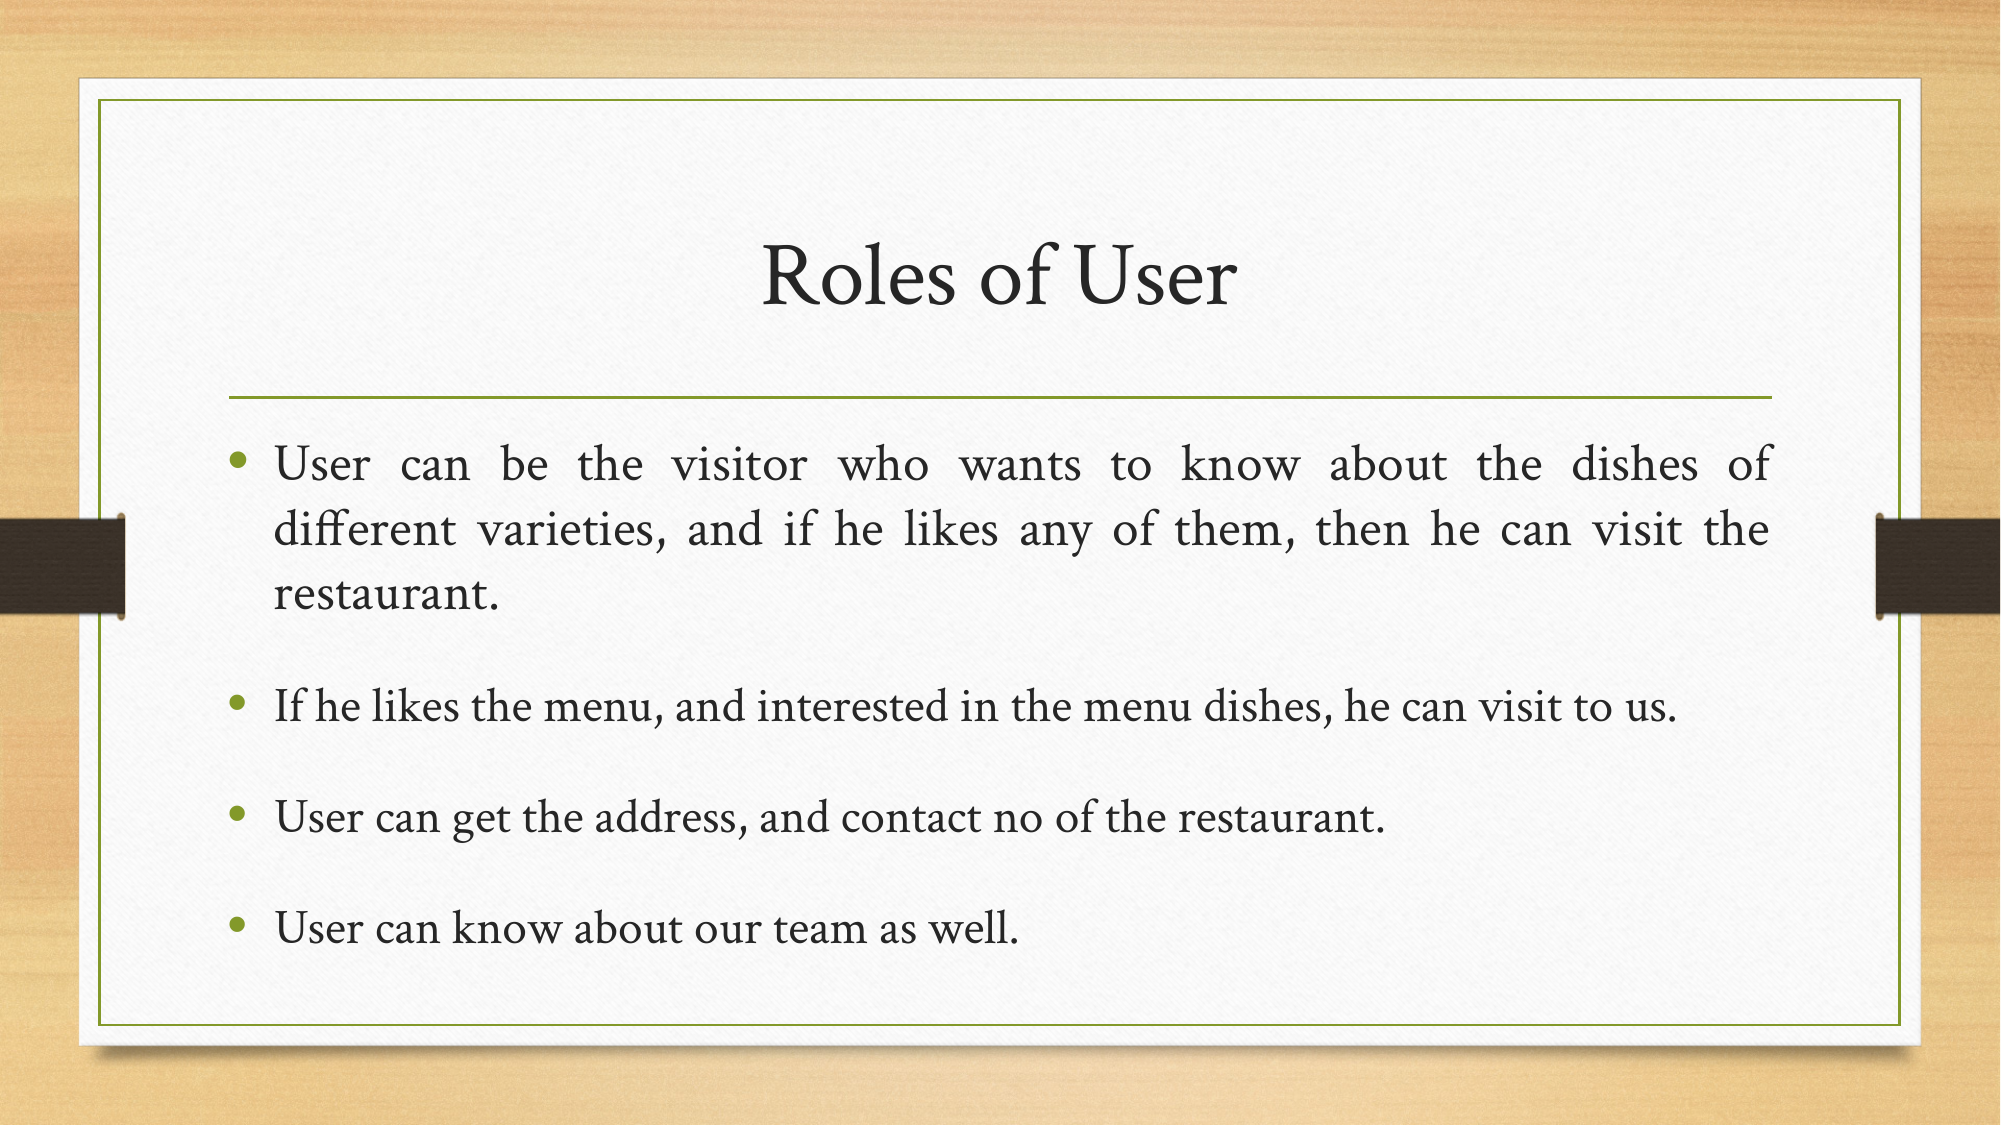

# Roles of User
User can be the visitor who wants to know about the dishes of different varieties, and if he likes any of them, then he can visit the restaurant.
If he likes the menu, and interested in the menu dishes, he can visit to us.
User can get the address, and contact no of the restaurant.
User can know about our team as well.